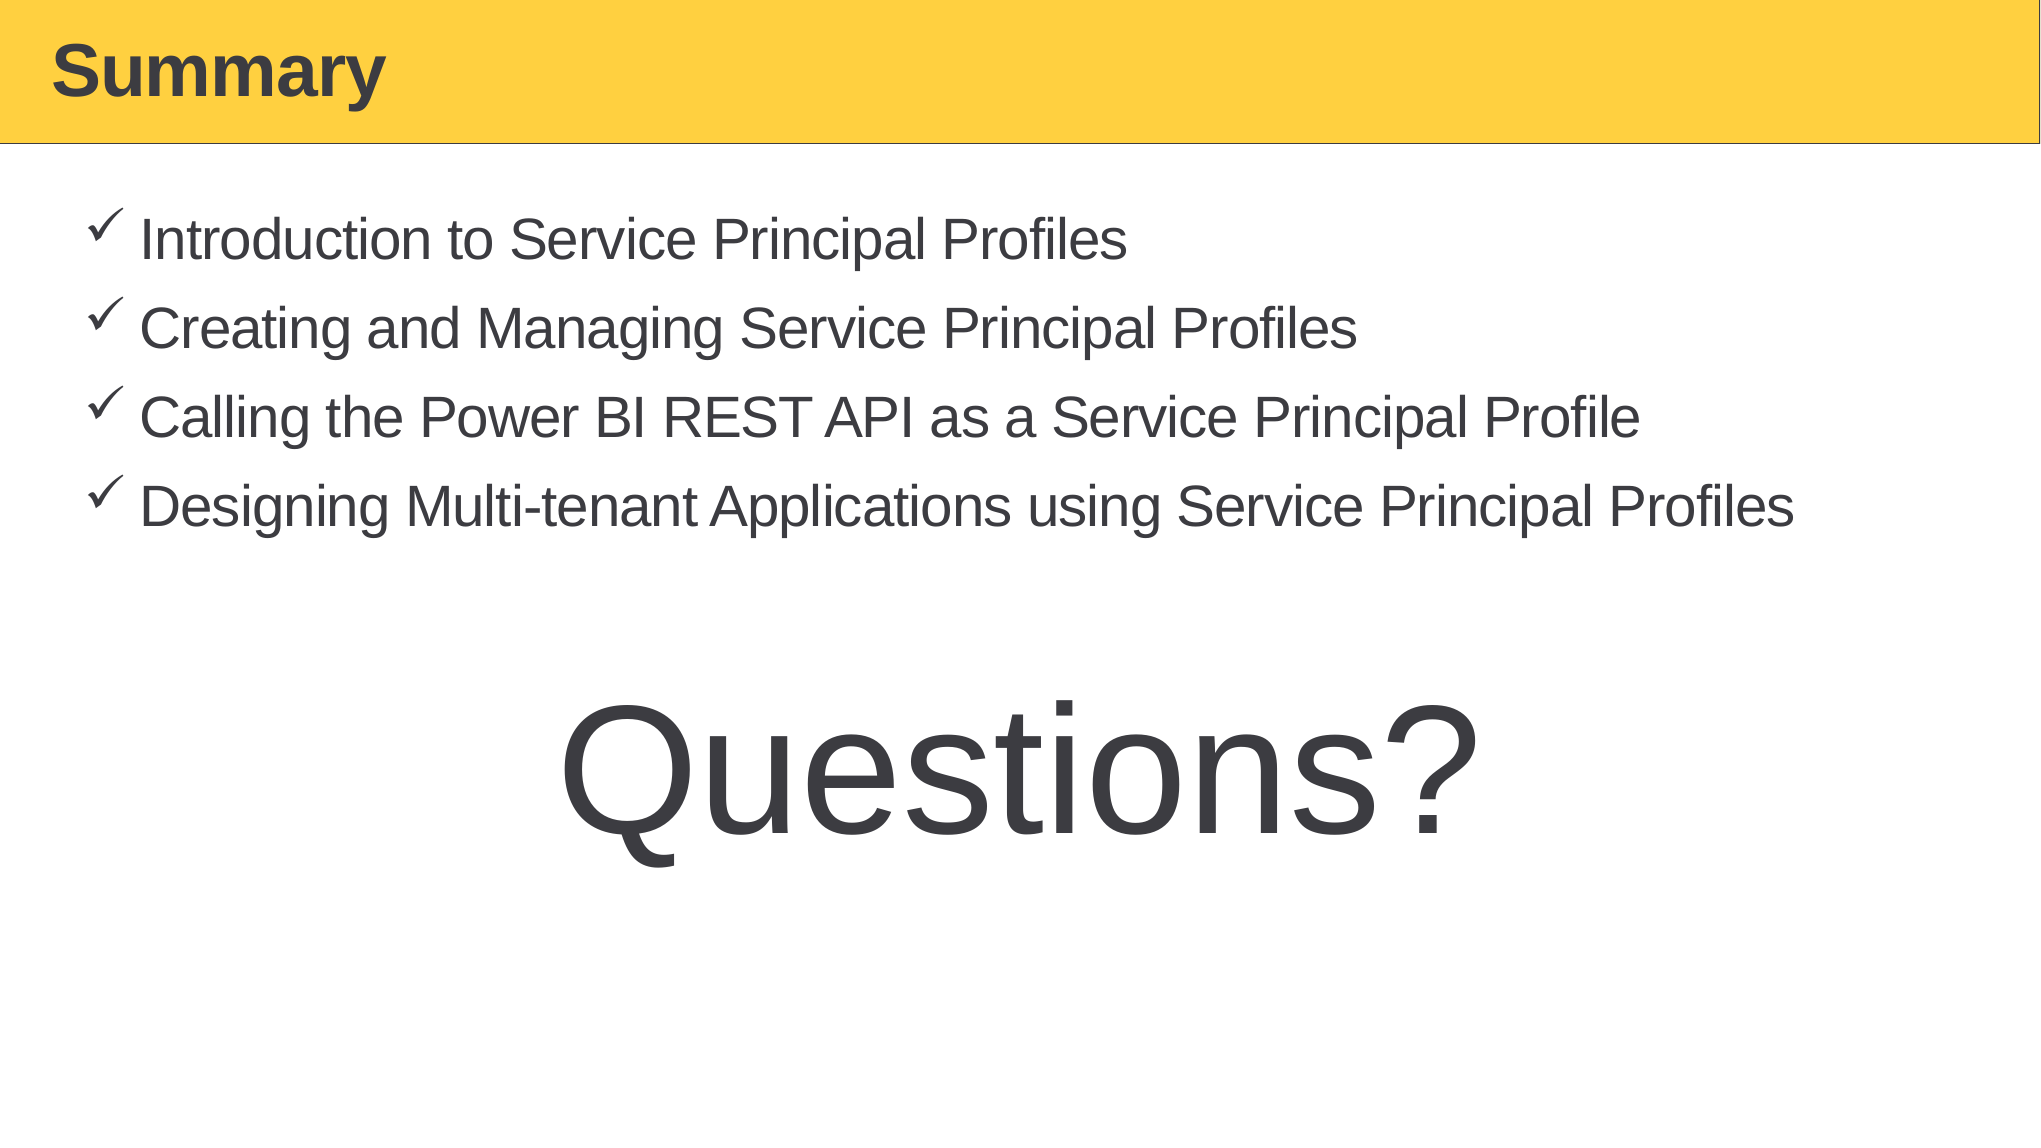

# Summary
Introduction to Service Principal Profiles
Creating and Managing Service Principal Profiles
Calling the Power BI REST API as a Service Principal Profile
Designing Multi-tenant Applications using Service Principal Profiles
Questions?